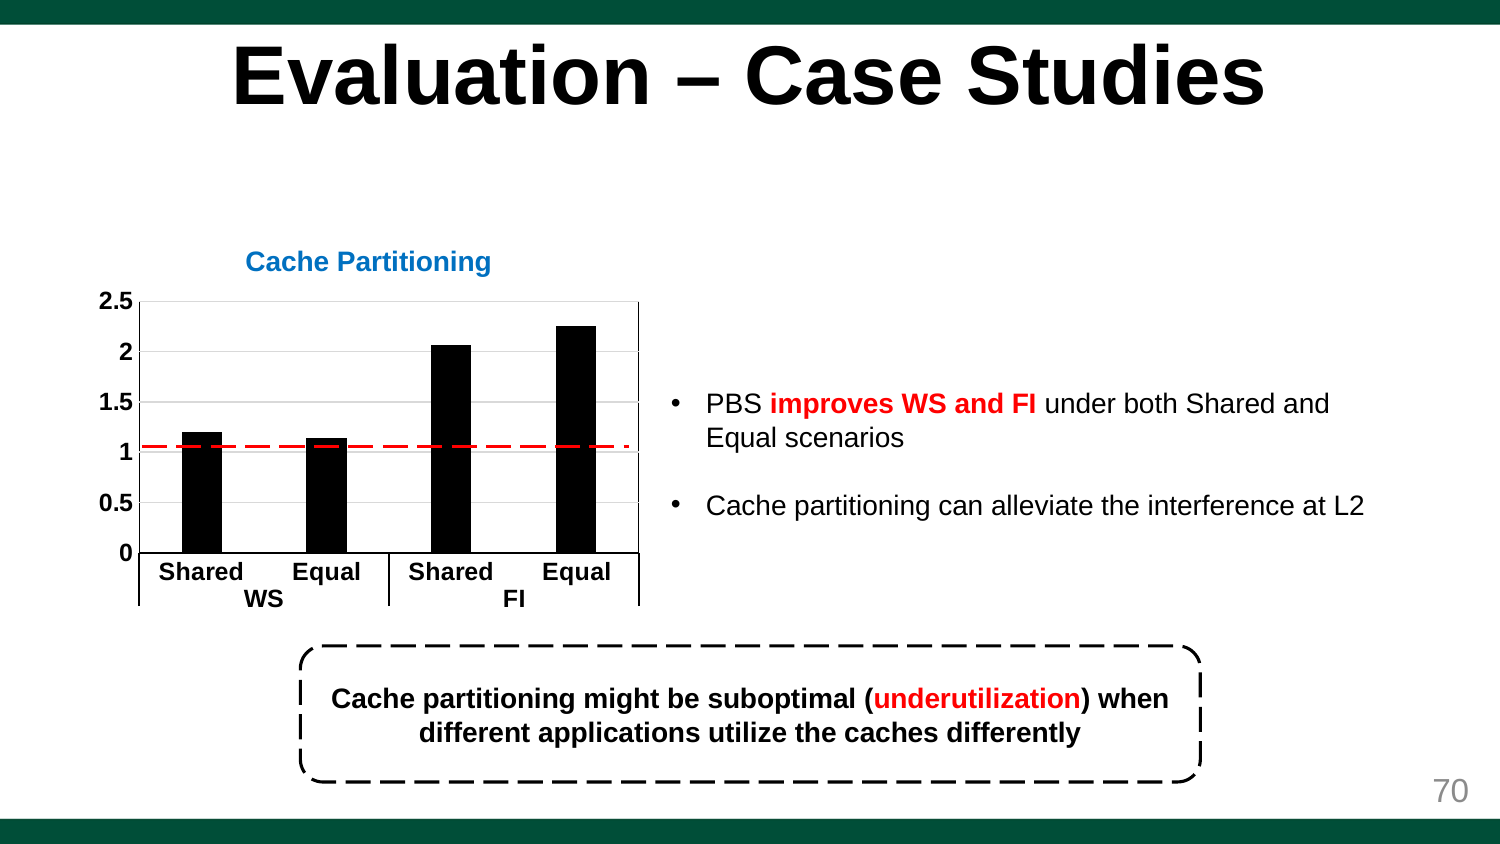

# Evaluation – Case Studies
Cache Partitioning

### Chart

| Category |  |
|---|---|
| Shared | 1.196795369594542 |
| Equal | 1.135511930176643 |
| Shared | 2.05961552926626 |
| Equal | 2.249535565409431 |
PBS improves WS and FI under both Shared and Equal scenarios

Cache partitioning can alleviate the interference at L2
Cache partitioning might be suboptimal (underutilization) when different applications utilize the caches differently

70